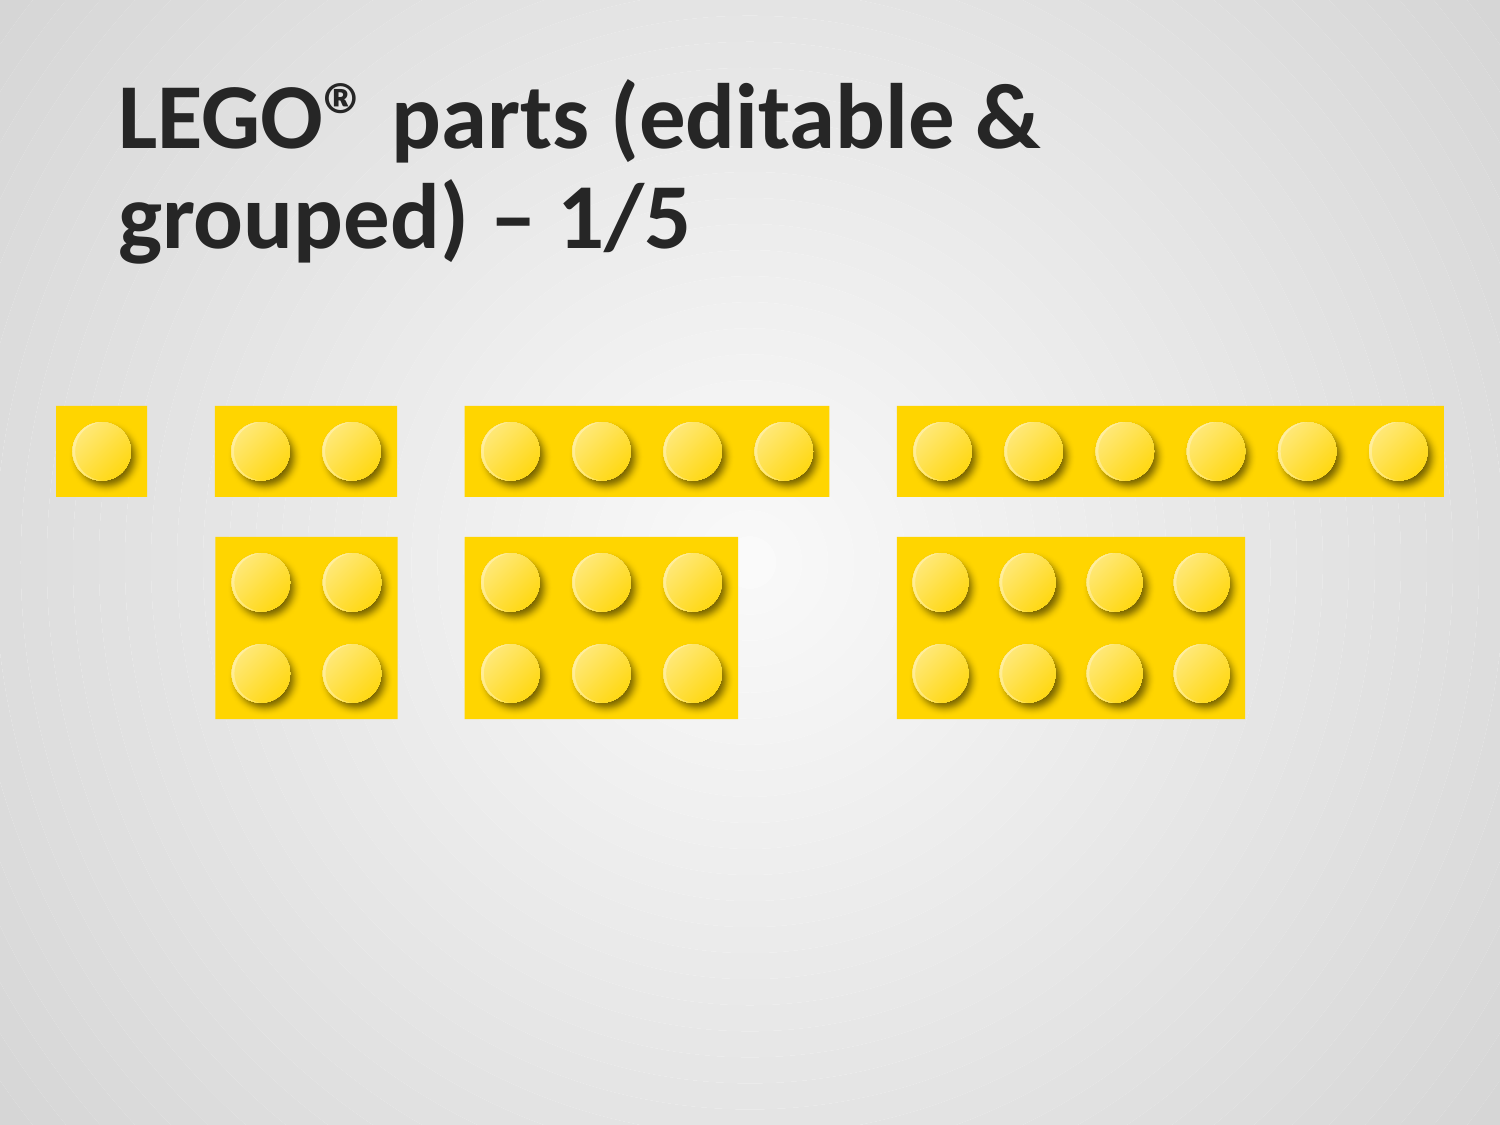

# LEGO® parts (editable & grouped) – 1/5